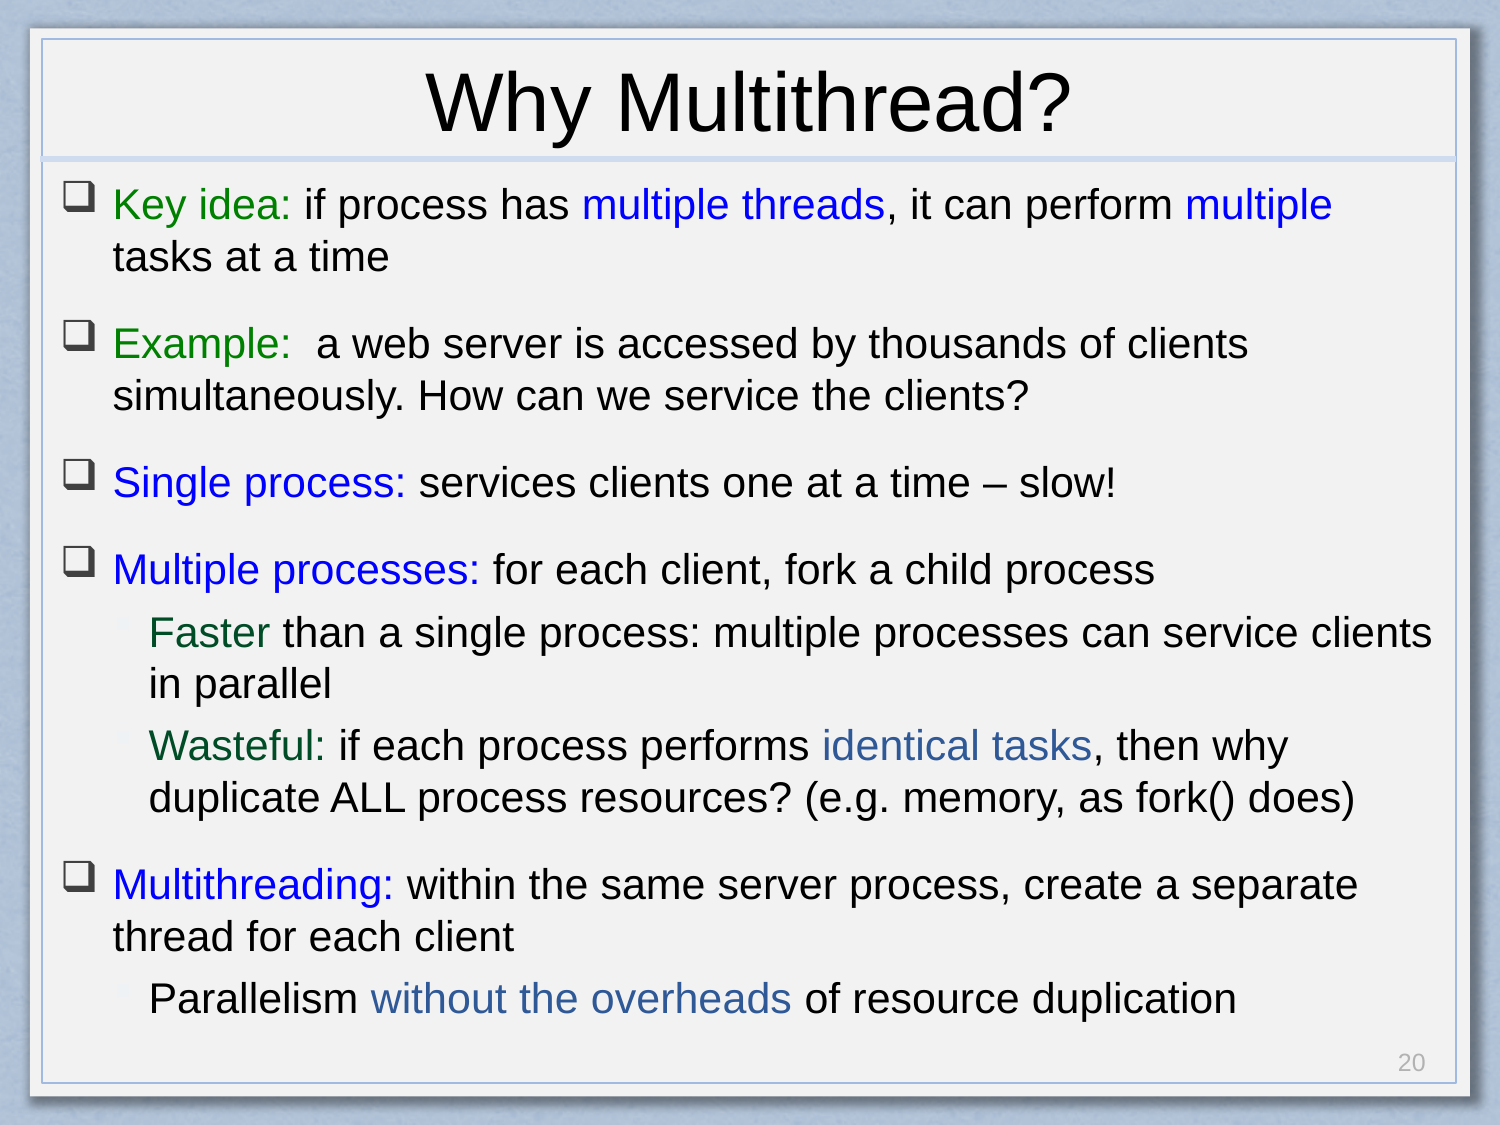

# Why Multithread?
Key idea: if process has multiple threads, it can perform multiple tasks at a time
Example:  a web server is accessed by thousands of clients simultaneously. How can we service the clients?
Single process: services clients one at a time – slow!
Multiple processes: for each client, fork a child process
Faster than a single process: multiple processes can service clients in parallel
Wasteful: if each process performs identical tasks, then why duplicate ALL process resources? (e.g. memory, as fork() does)
Multithreading: within the same server process, create a separate thread for each client
Parallelism without the overheads of resource duplication
20